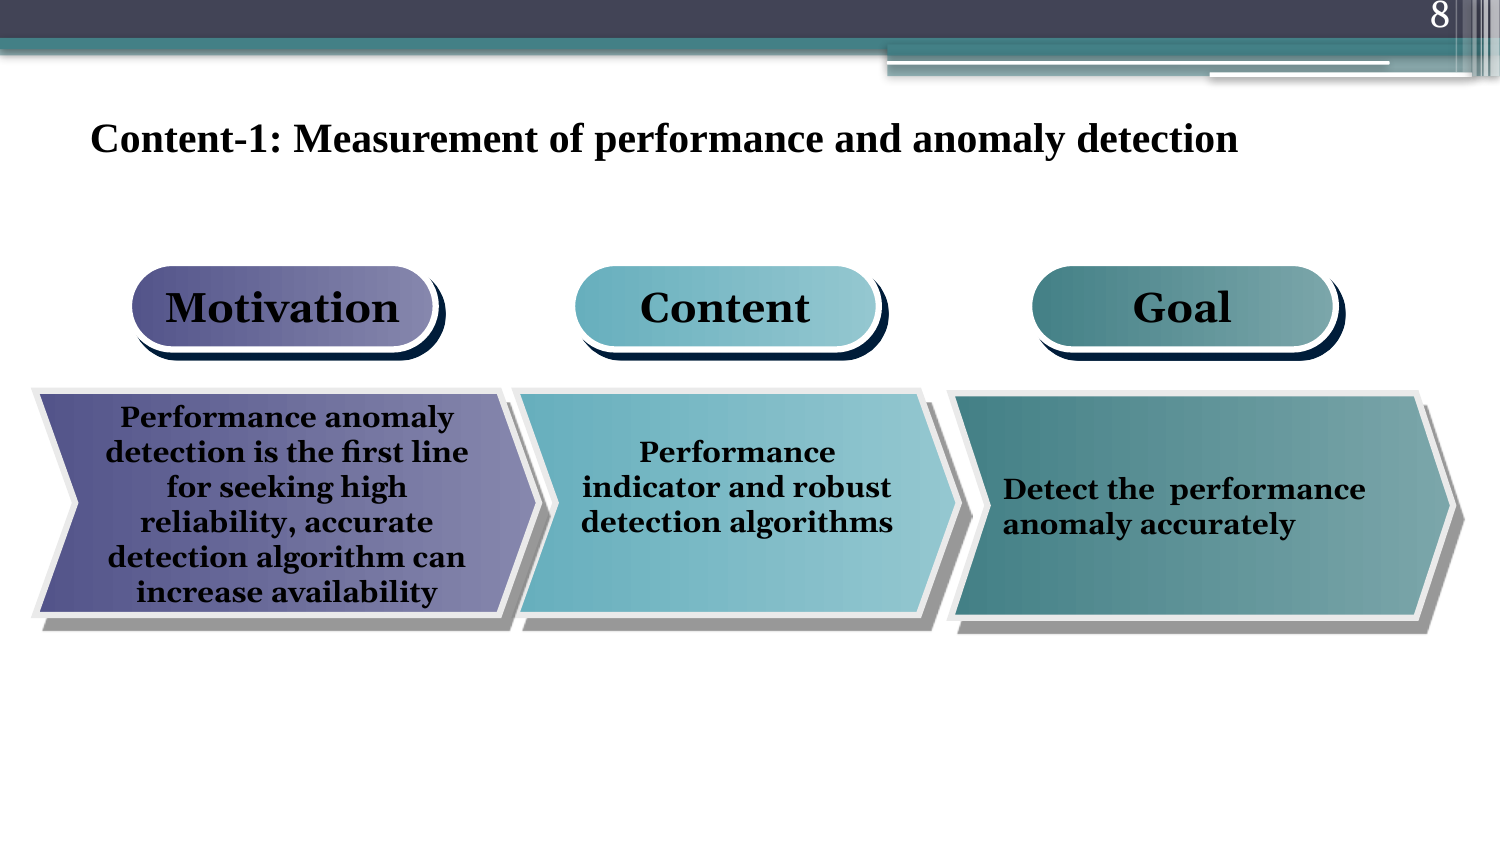

8
# Content-1: Measurement of performance and anomaly detection
Motivation
Content
Goal
Performance anomaly detection is the first line for seeking high reliability, accurate detection algorithm can increase availability

Performance indicator and robust detection algorithms

Detect the  performance anomaly accurately